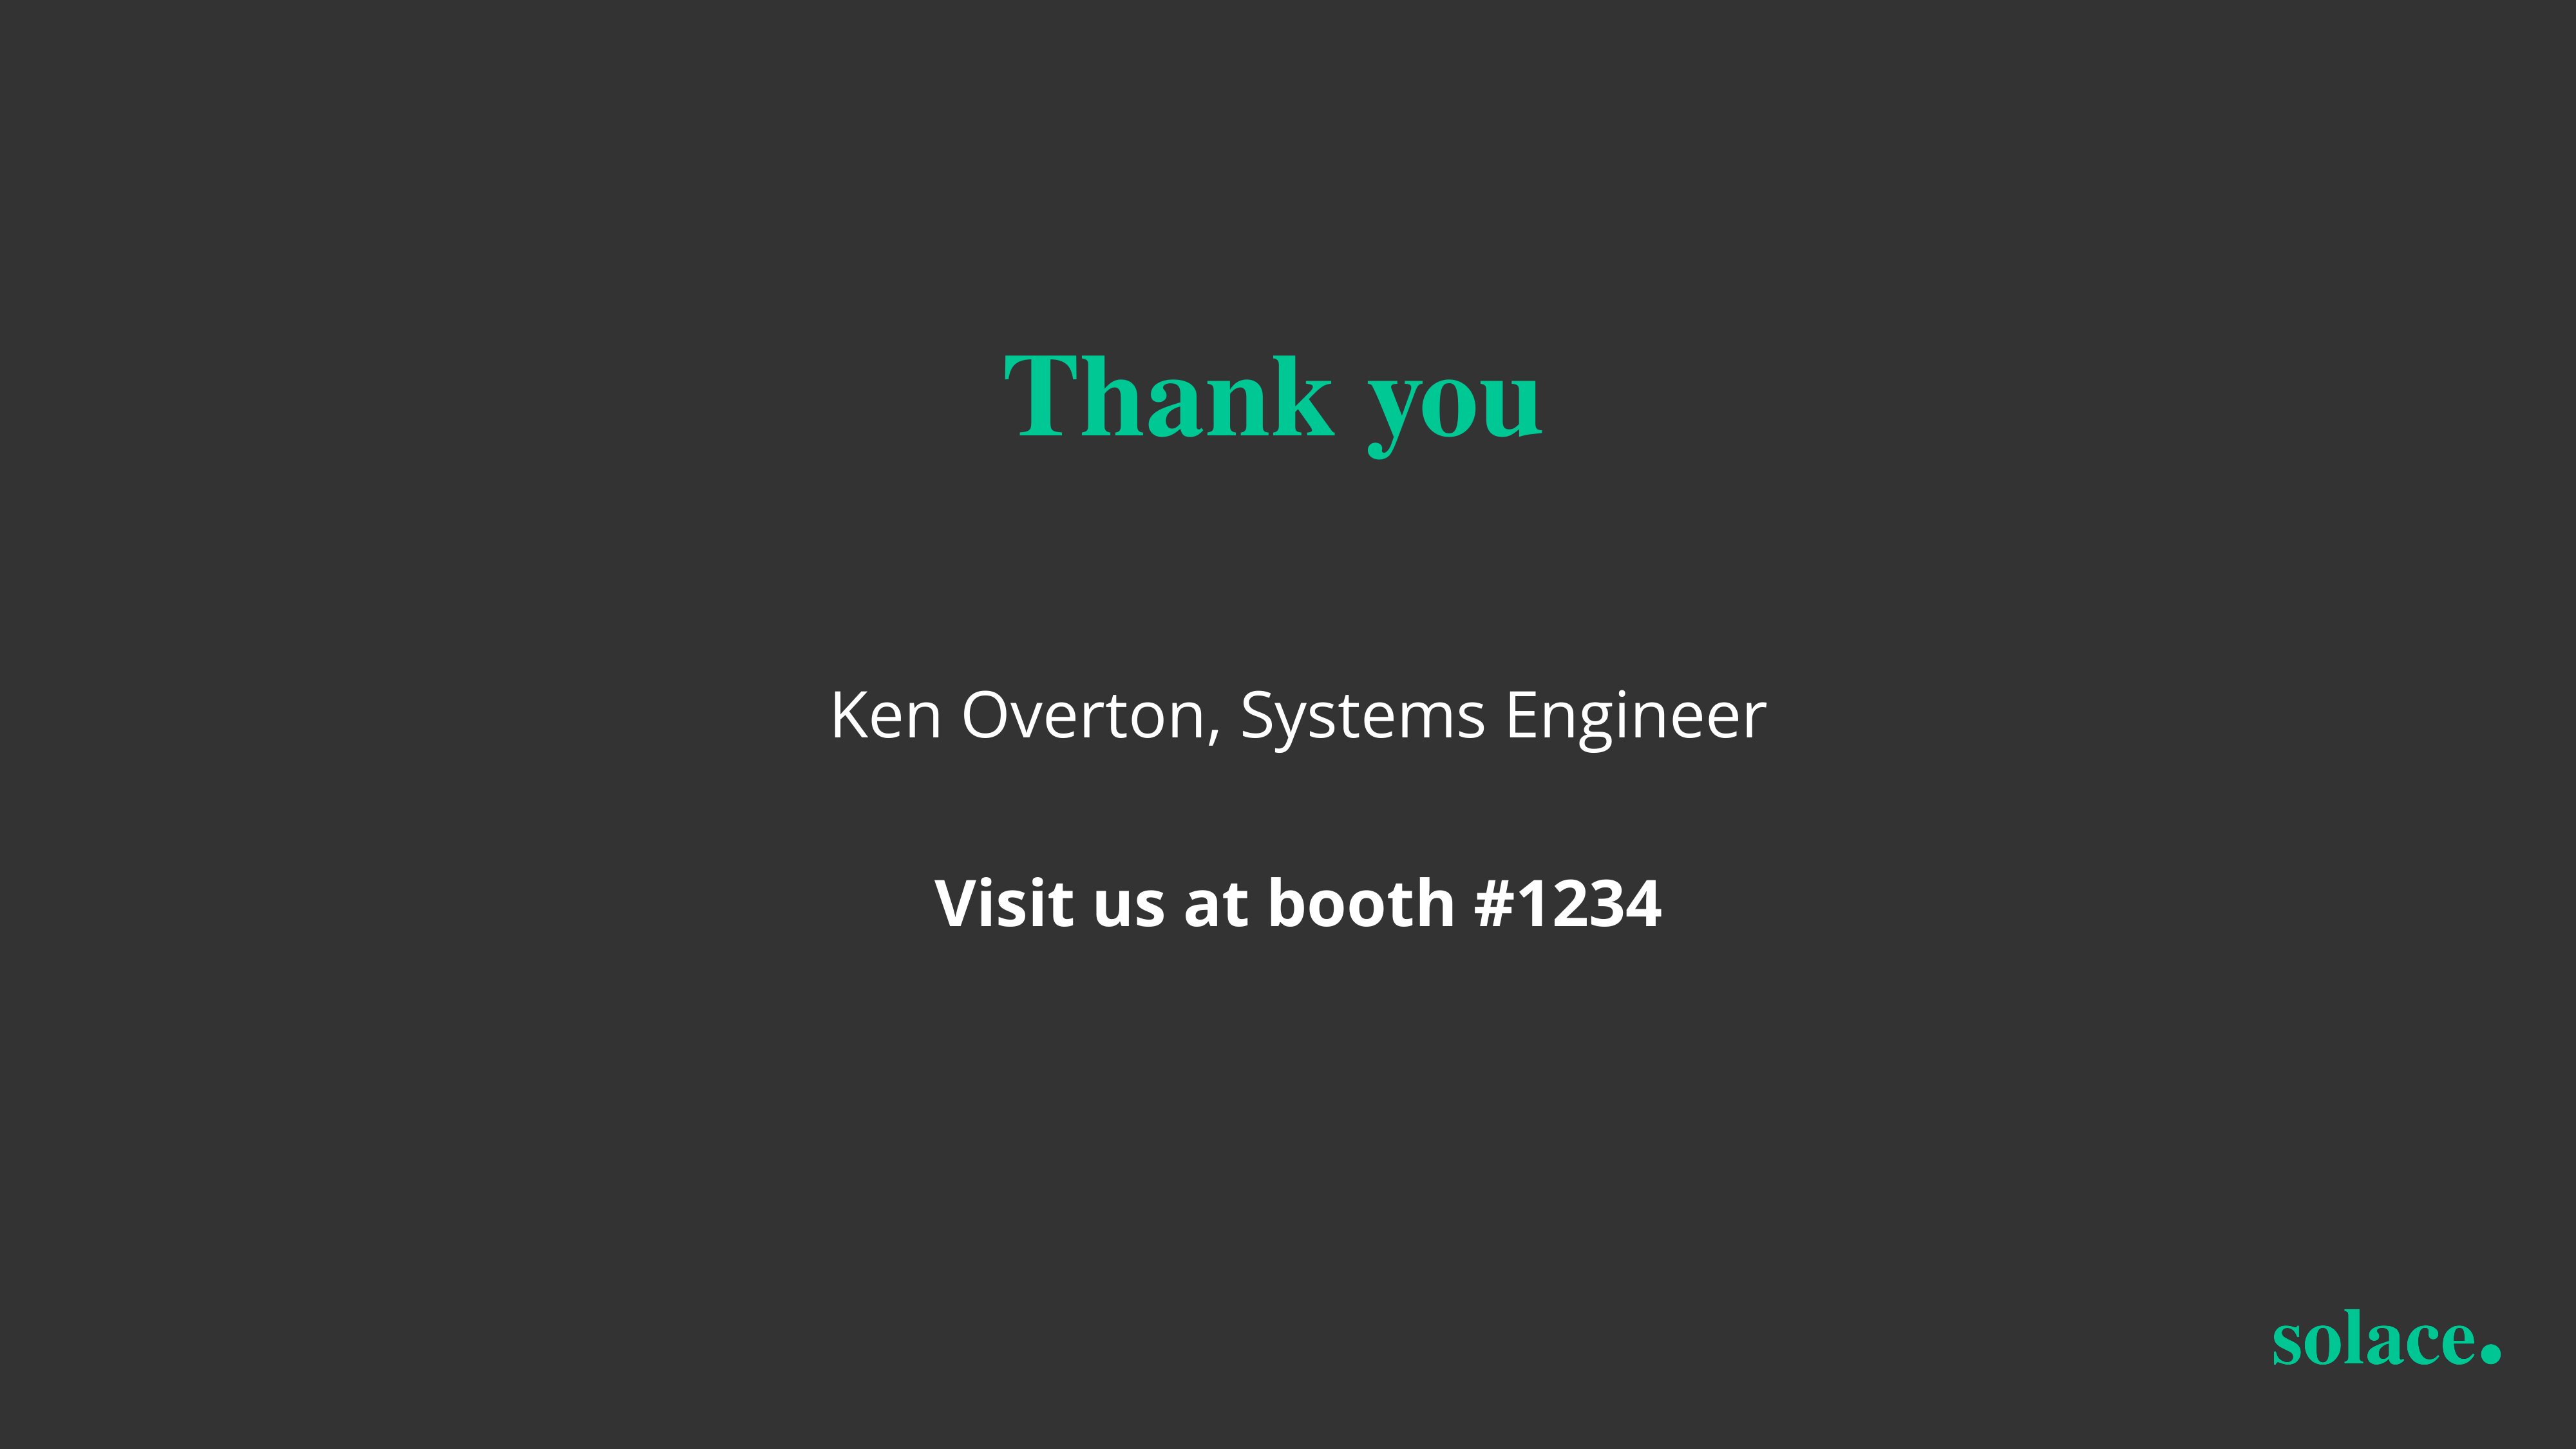

# Thank you
Ken Overton, Systems Engineer
Visit us at booth #1234